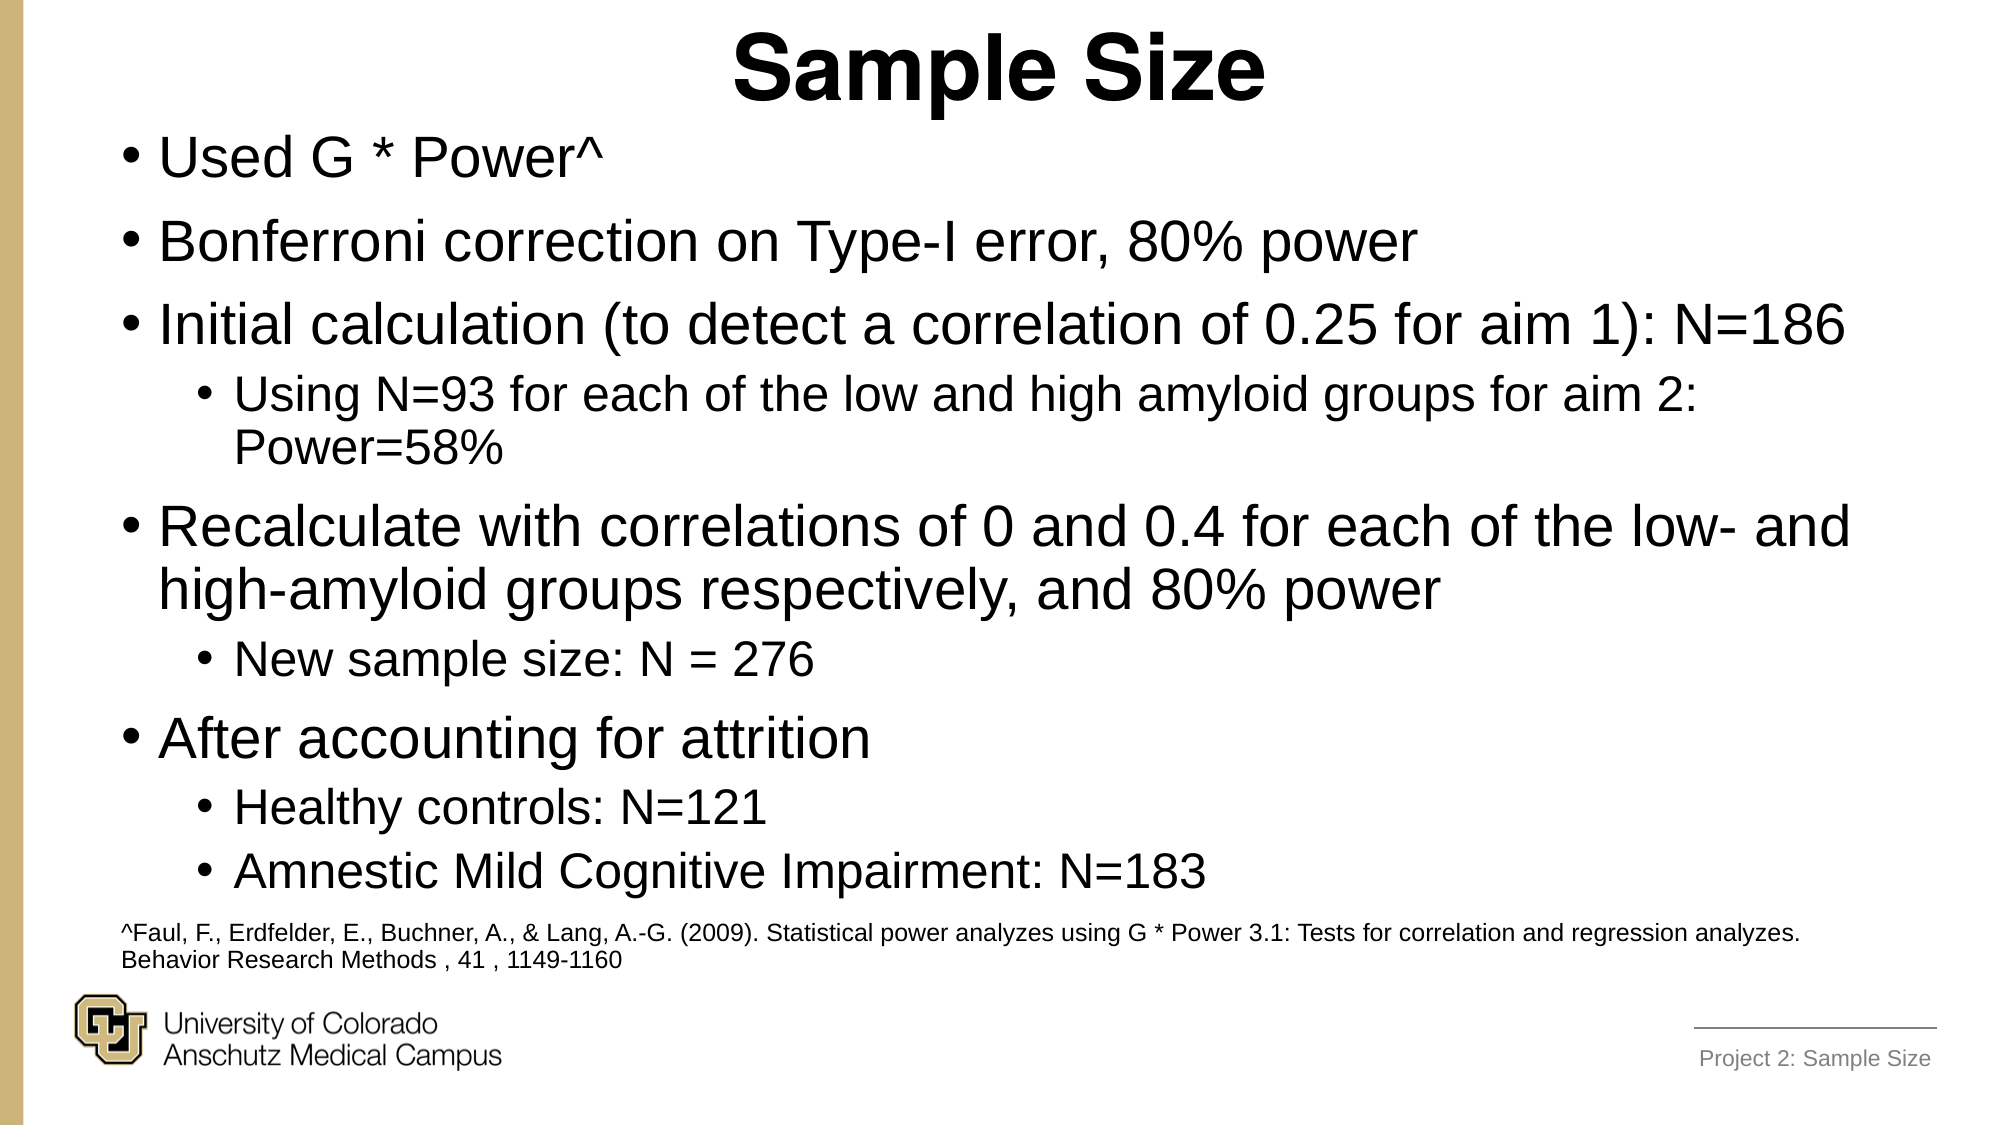

Sample Size
Used G * Power^
Bonferroni correction on Type-I error, 80% power
Initial calculation (to detect a correlation of 0.25 for aim 1): N=186
Using N=93 for each of the low and high amyloid groups for aim 2: Power=58%
Recalculate with correlations of 0 and 0.4 for each of the low- and high-amyloid groups respectively, and 80% power
New sample size: N = 276
After accounting for attrition
Healthy controls: N=121
Amnestic Mild Cognitive Impairment: N=183
^Faul, F., Erdfelder, E., Buchner, A., & Lang, A.-G. (2009). Statistical power analyzes using G * Power 3.1: Tests for correlation and regression analyzes. Behavior Research Methods , 41 , 1149-1160